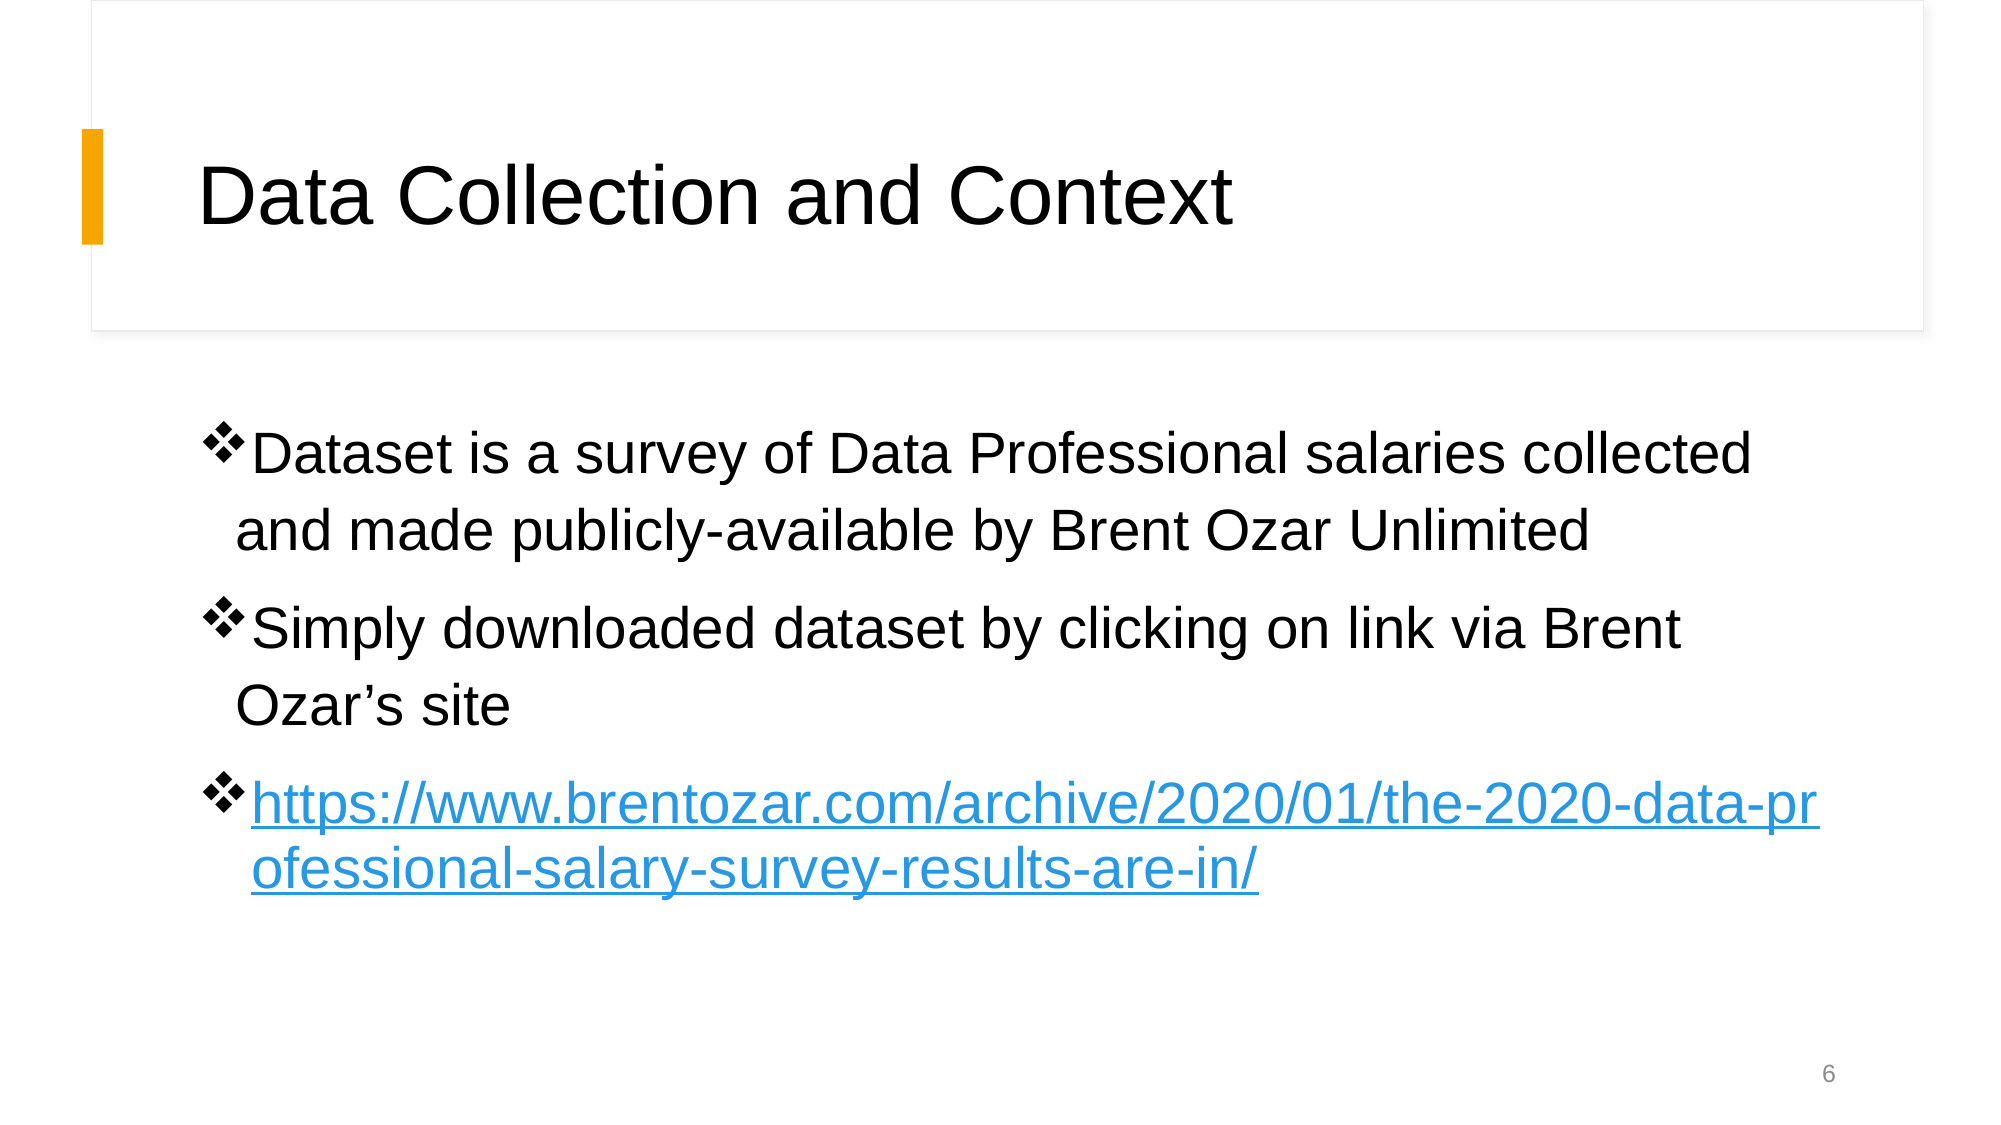

# Data Collection and Context
Dataset is a survey of Data Professional salaries collected and made publicly-available by Brent Ozar Unlimited
Simply downloaded dataset by clicking on link via Brent Ozar’s site
https://www.brentozar.com/archive/2020/01/the-2020-data-professional-salary-survey-results-are-in/

6